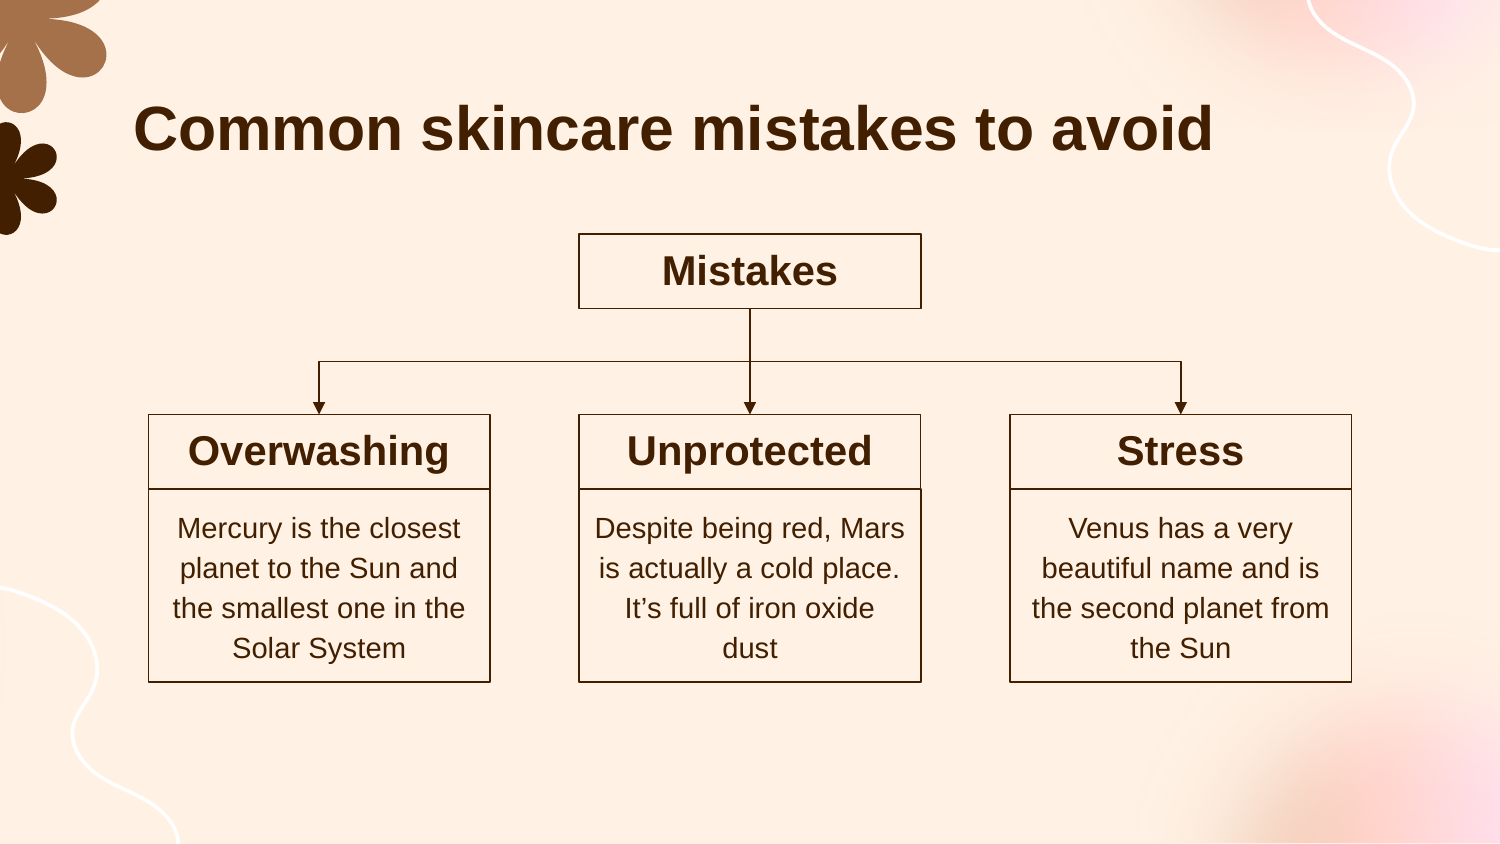

# Common skincare mistakes to avoid
Mistakes
Overwashing
Unprotected
Stress
Mercury is the closest planet to the Sun and the smallest one in the Solar System
Despite being red, Mars is actually a cold place. It’s full of iron oxide dust
Venus has a very beautiful name and is the second planet from the Sun